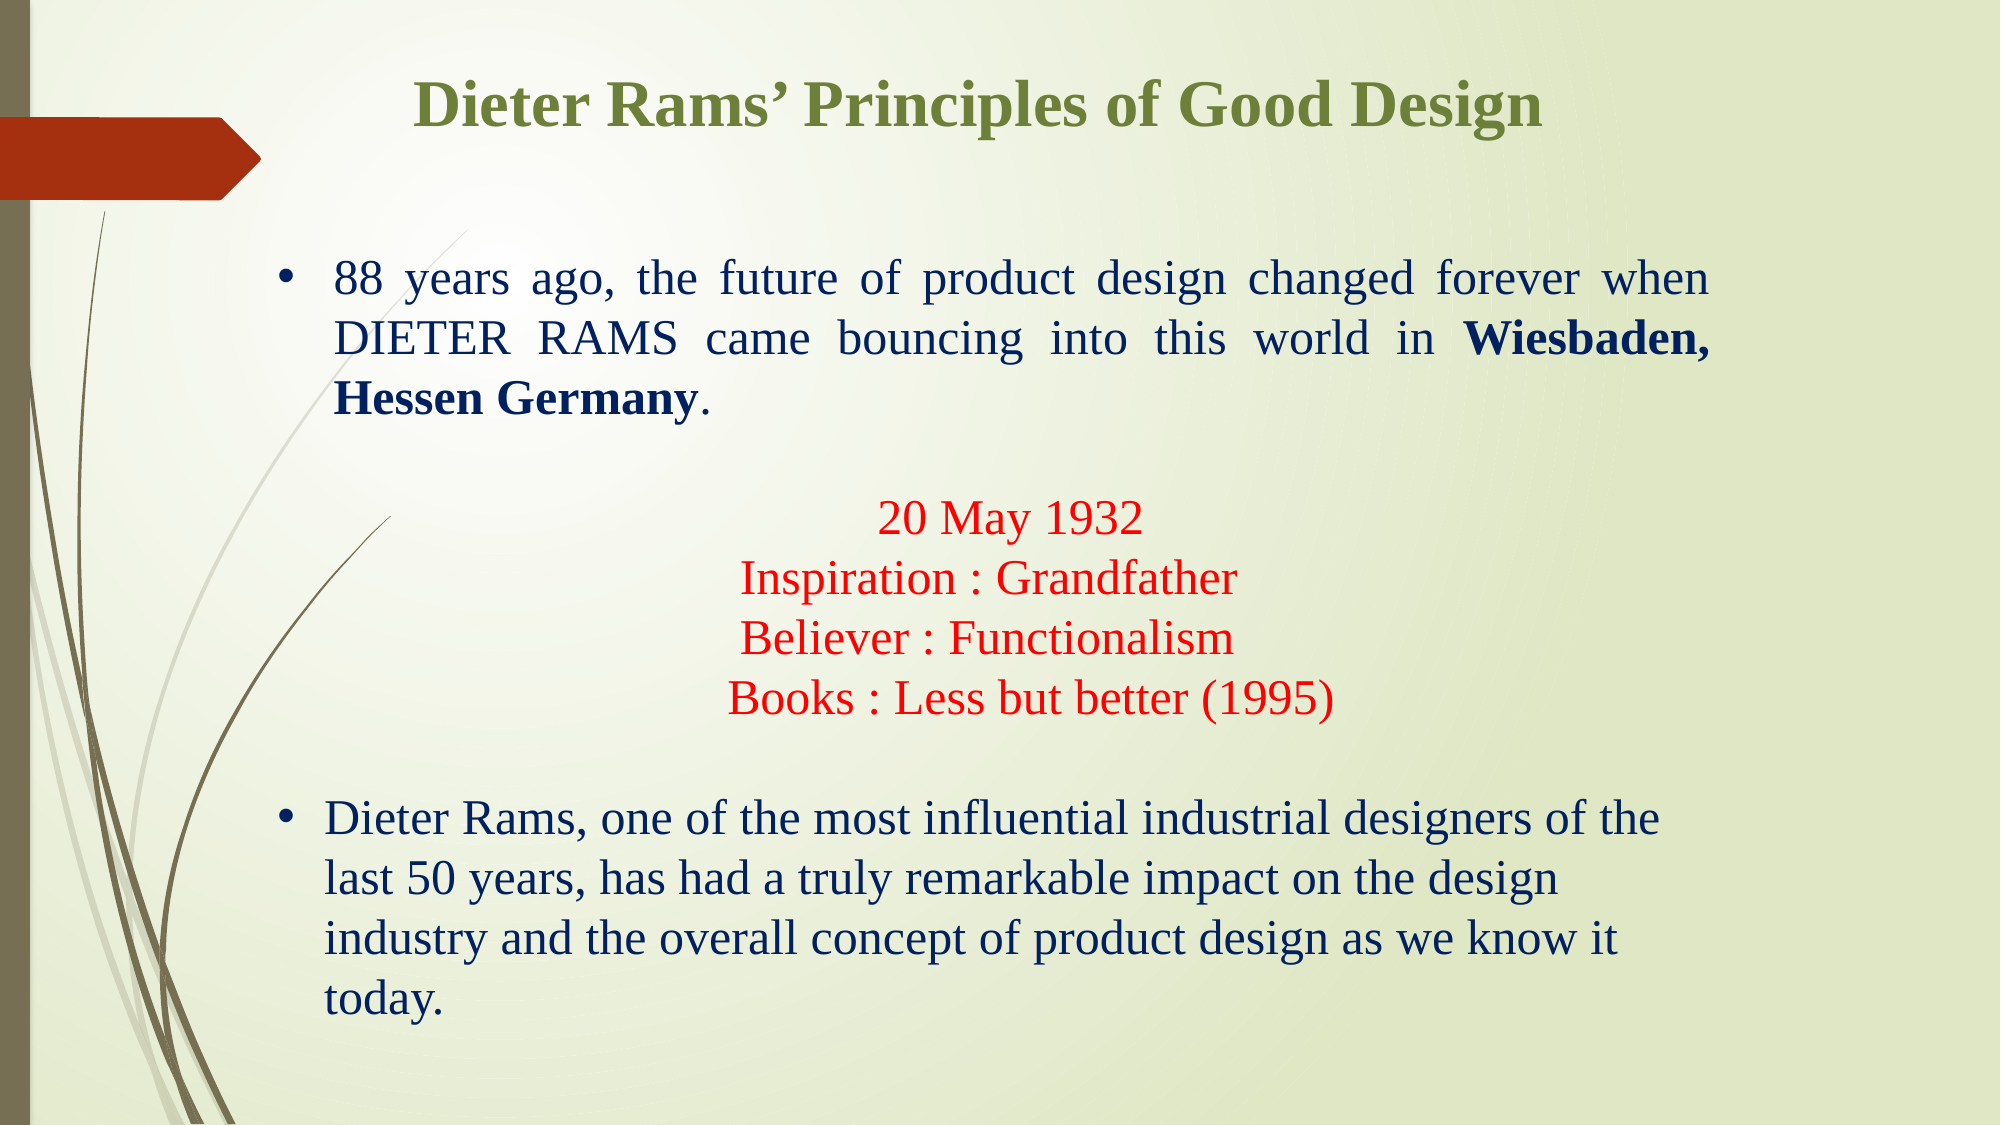

Dieter Rams’ Principles of Good Design
88 years ago, the future of product design changed forever when DIETER RAMS came bouncing into this world in Wiesbaden, Hessen Germany.
 				20 May 1932
		    	 Inspiration : Grandfather
		     	 Believer : Functionalism
			Books : Less but better (1995)
Dieter Rams, one of the most influential industrial designers of the last 50 years, has had a truly remarkable impact on the design industry and the overall concept of product design as we know it today.